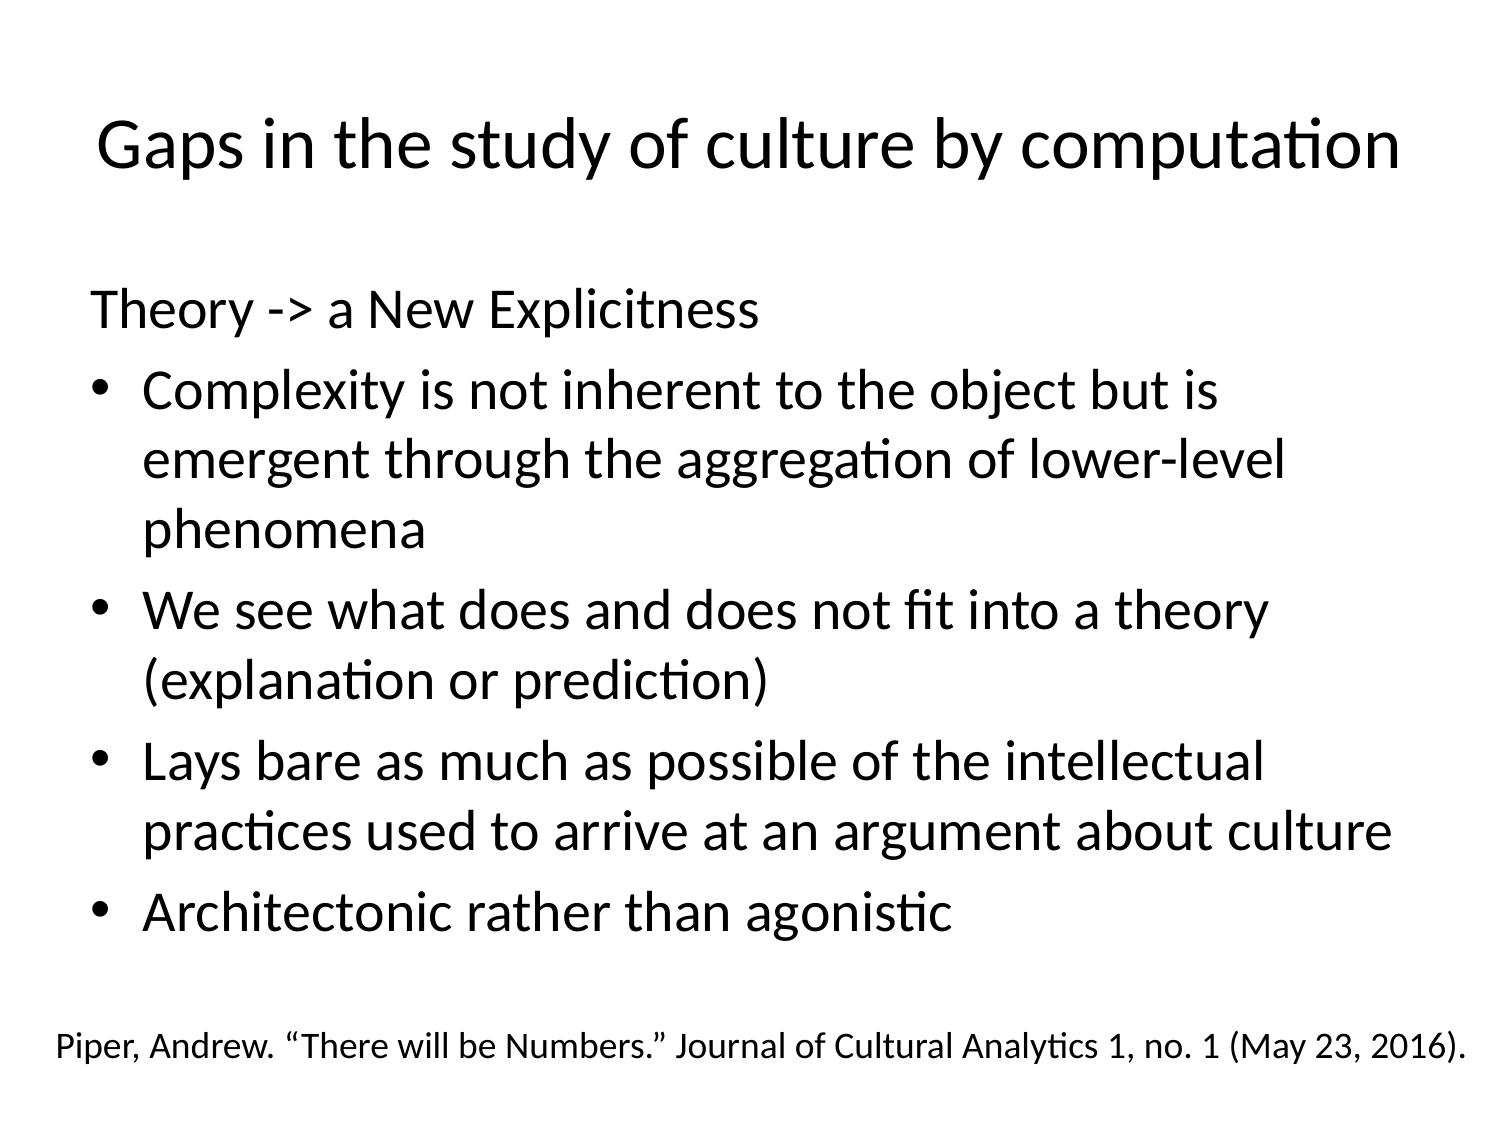

# Gaps in the study of culture by computation
Theory -> a New Explicitness
Complexity is not inherent to the object but is emergent through the aggregation of lower-level phenomena
We see what does and does not fit into a theory (explanation or prediction)
Lays bare as much as possible of the intellectual practices used to arrive at an argument about culture
Architectonic rather than agonistic

Piper, Andrew. “There will be Numbers.” Journal of Cultural Analytics 1, no. 1 (May 23, 2016).